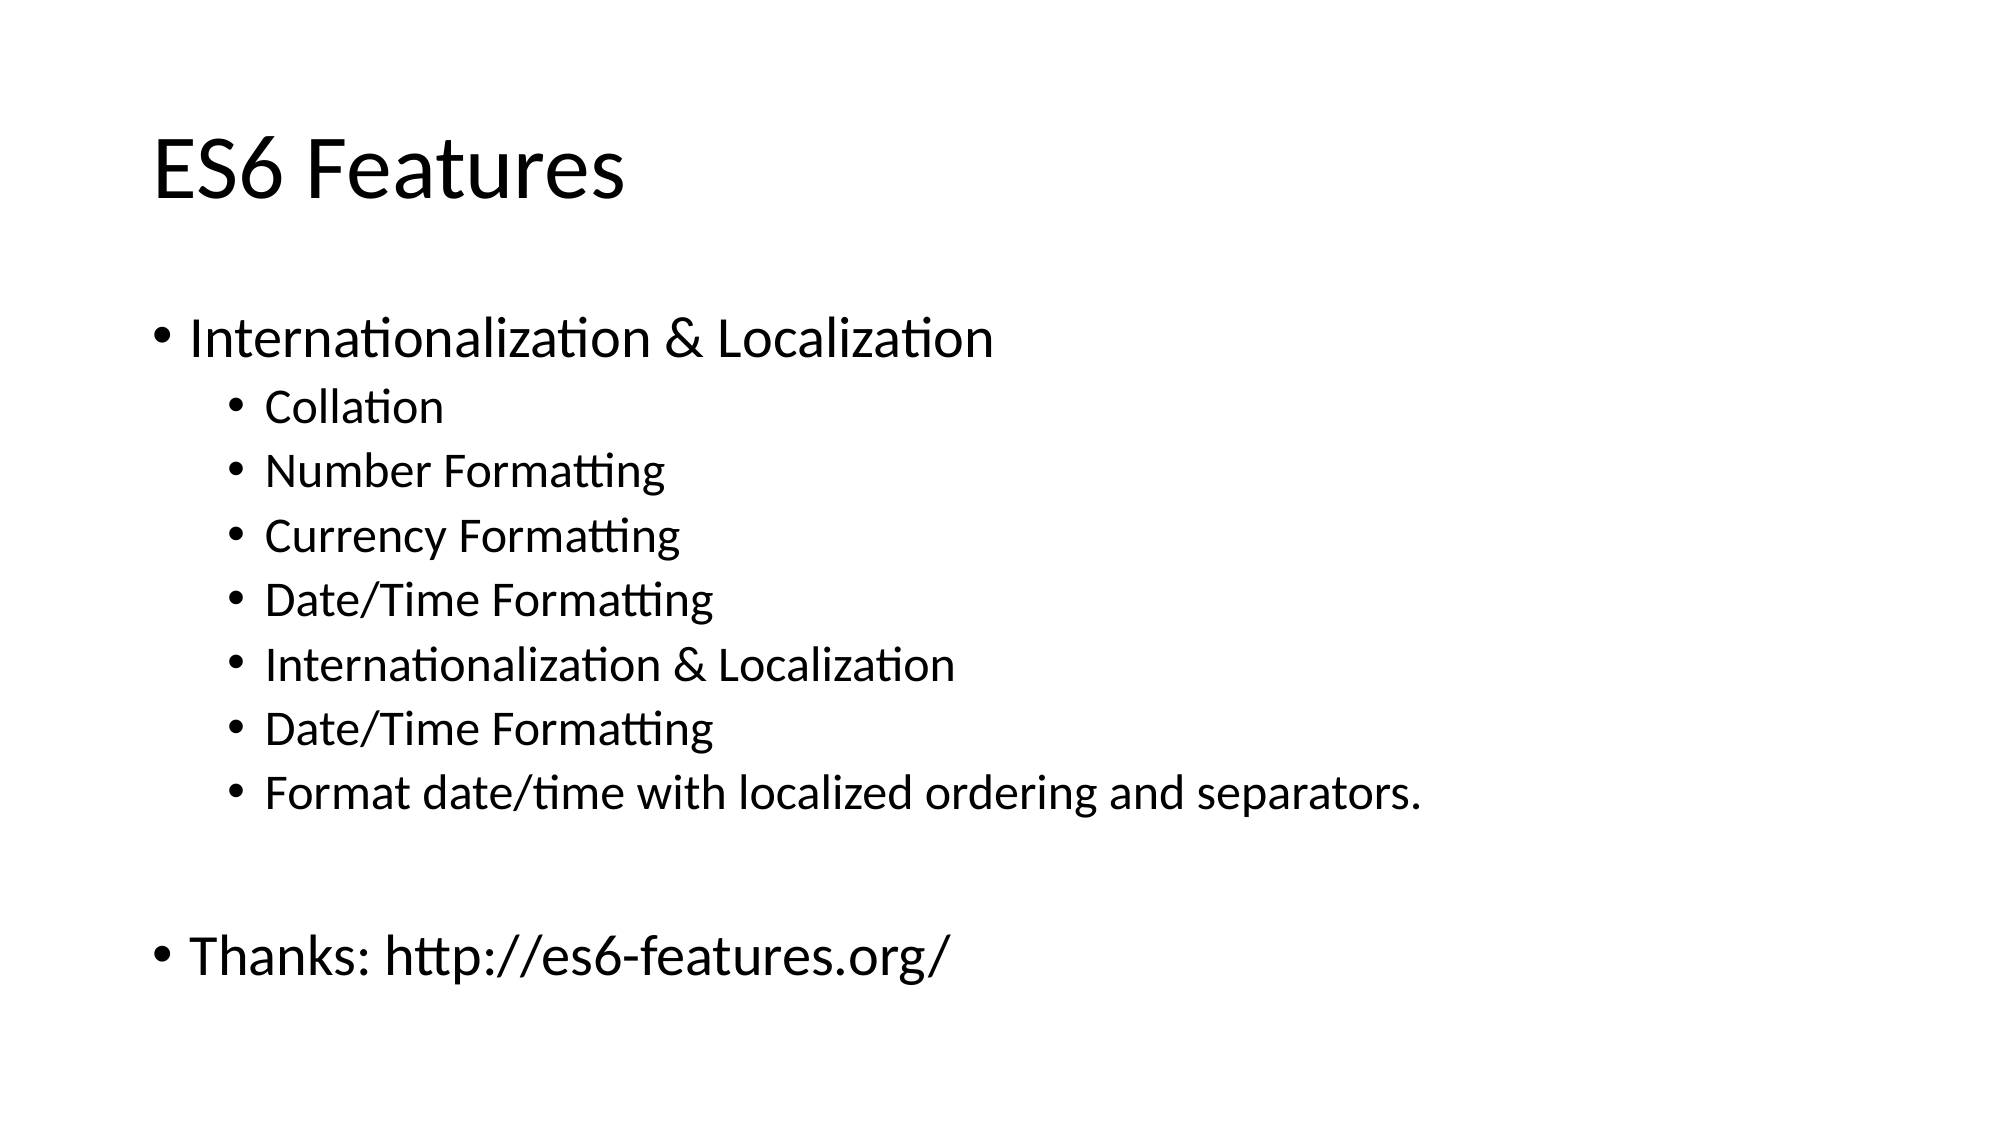

# ES6 Features
Internationalization & Localization
Collation
Number Formatting
Currency Formatting
Date/Time Formatting
Internationalization & Localization
Date/Time Formatting
Format date/time with localized ordering and separators.

Thanks: http://es6-features.org/